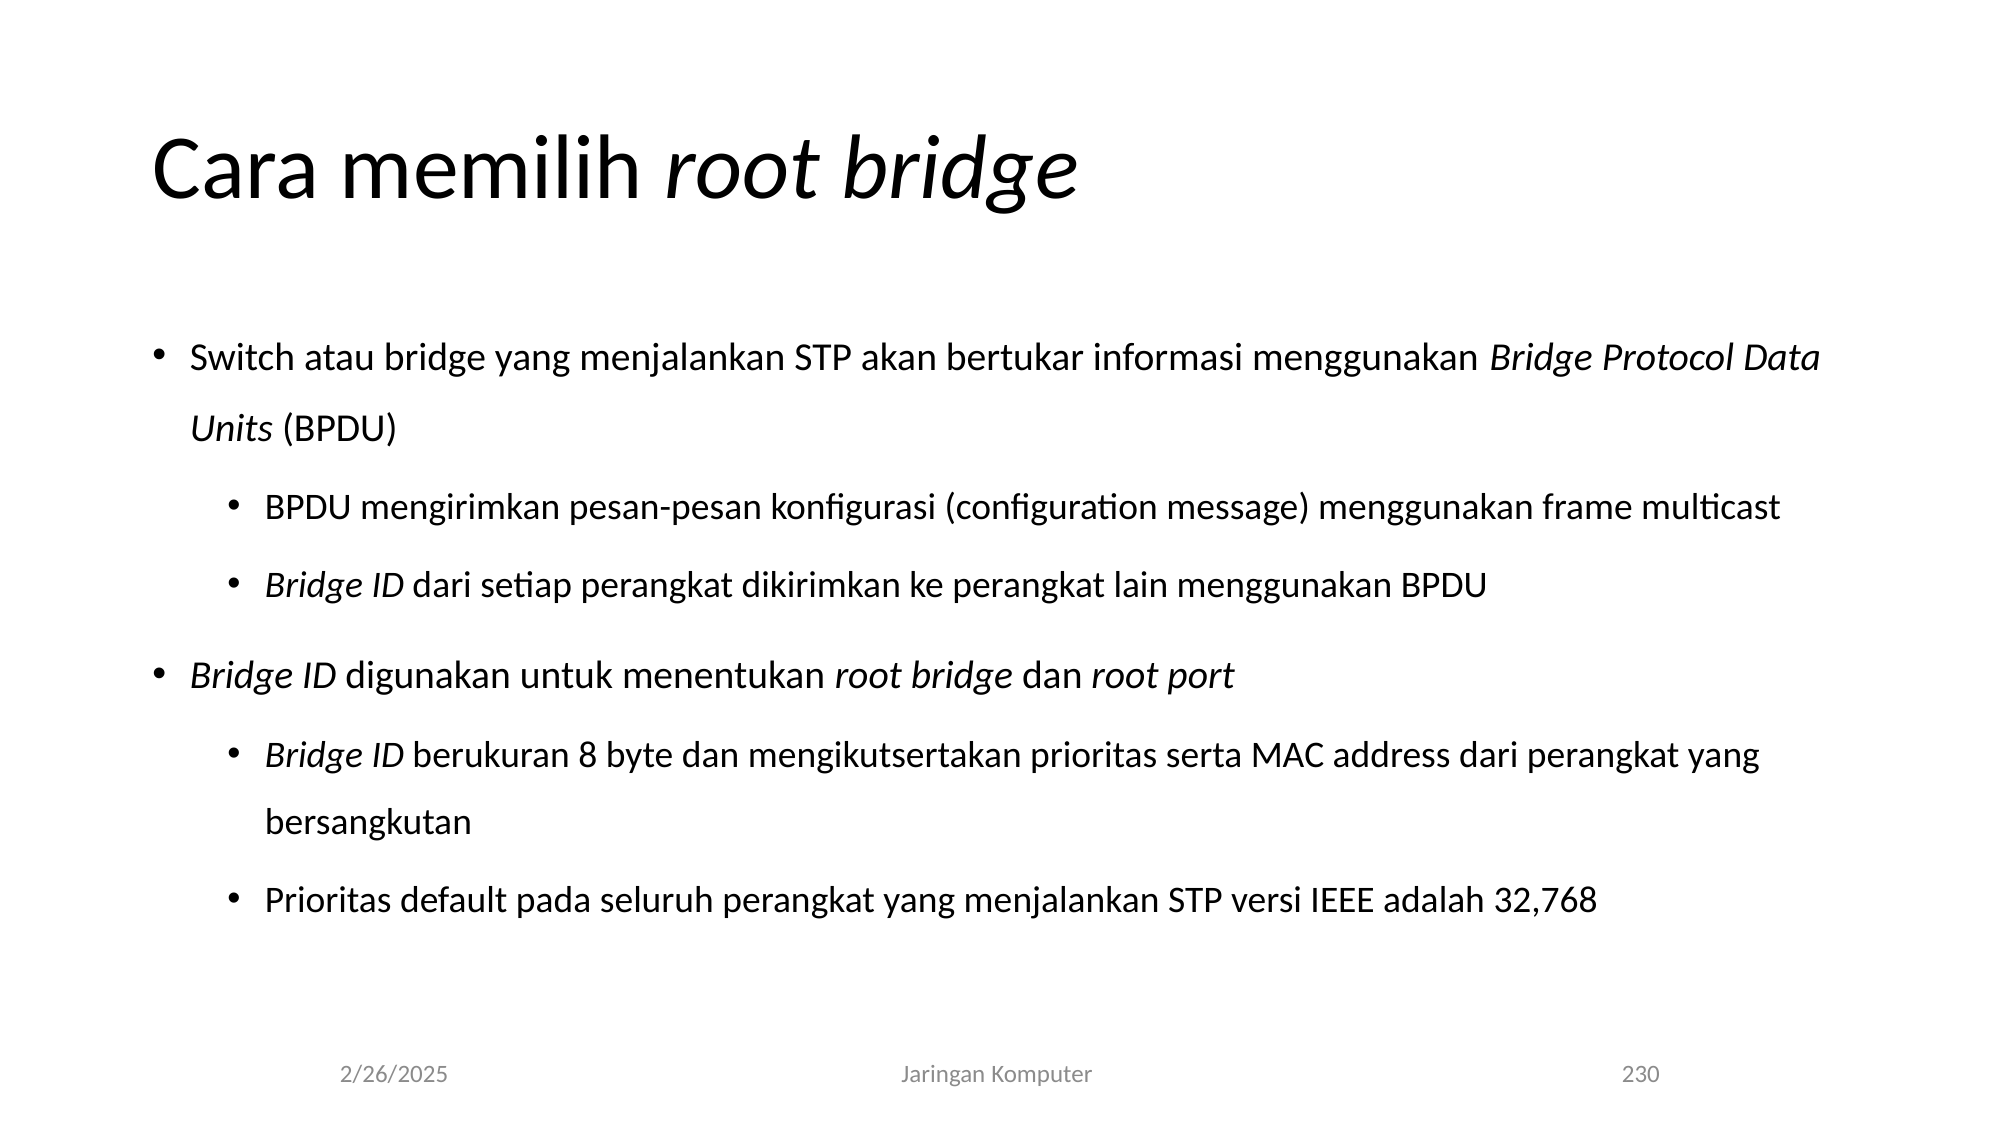

# Cara memilih root bridge
Switch atau bridge yang menjalankan STP akan bertukar informasi menggunakan Bridge Protocol Data Units (BPDU)
BPDU mengirimkan pesan-pesan konfigurasi (configuration message) menggunakan frame multicast
Bridge ID dari setiap perangkat dikirimkan ke perangkat lain menggunakan BPDU
Bridge ID digunakan untuk menentukan root bridge dan root port
Bridge ID berukuran 8 byte dan mengikutsertakan prioritas serta MAC address dari perangkat yang bersangkutan
Prioritas default pada seluruh perangkat yang menjalankan STP versi IEEE adalah 32,768
2/26/2025
Jaringan Komputer
230